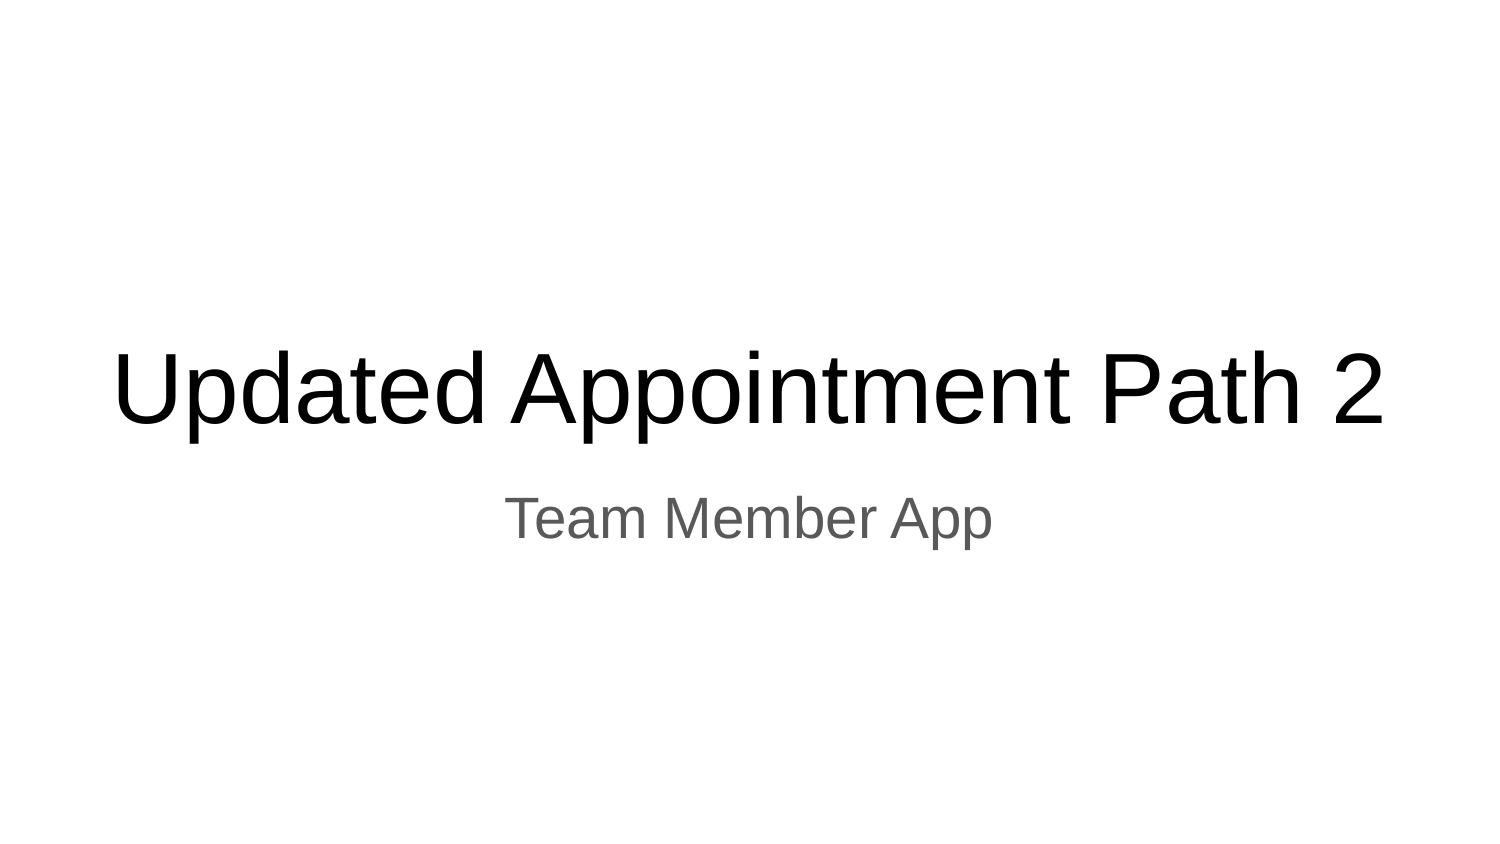

# Updated Appointment Path 2
Team Member App